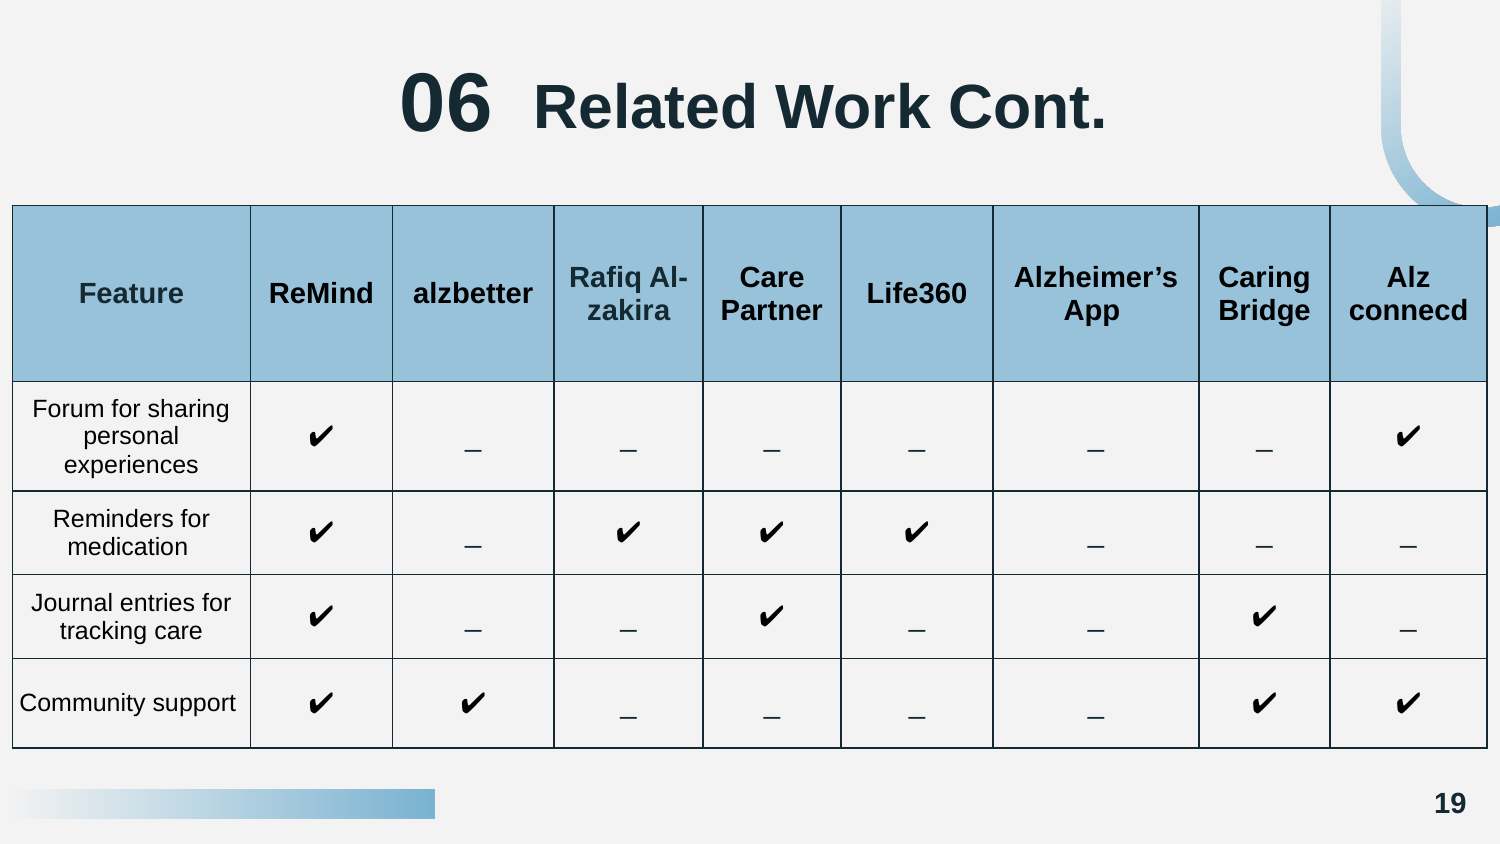

01
06
Related Work Cont.
02
| Feature | ReMind | alzbetter | Rafiq Al-zakira | Care Partner | Life360 | Alzheimer’s App | CaringBridge | Alz connecd |
| --- | --- | --- | --- | --- | --- | --- | --- | --- |
| Forum for sharing personal experiences | ✔ | \_ | \_ | \_ | \_ | \_ | \_ | ✔ |
| Reminders for medication | ✔ | \_ | ✔ | ✔ | ✔ | \_ | \_ | \_ |
| Journal entries for tracking care | ✔ | \_ | \_ | ✔ | \_ | \_ | ✔ | \_ |
| Community support | ✔ | ✔ | \_ | \_ | \_ | \_ | ✔ | ✔ |
03
04
05
07
08
19
09